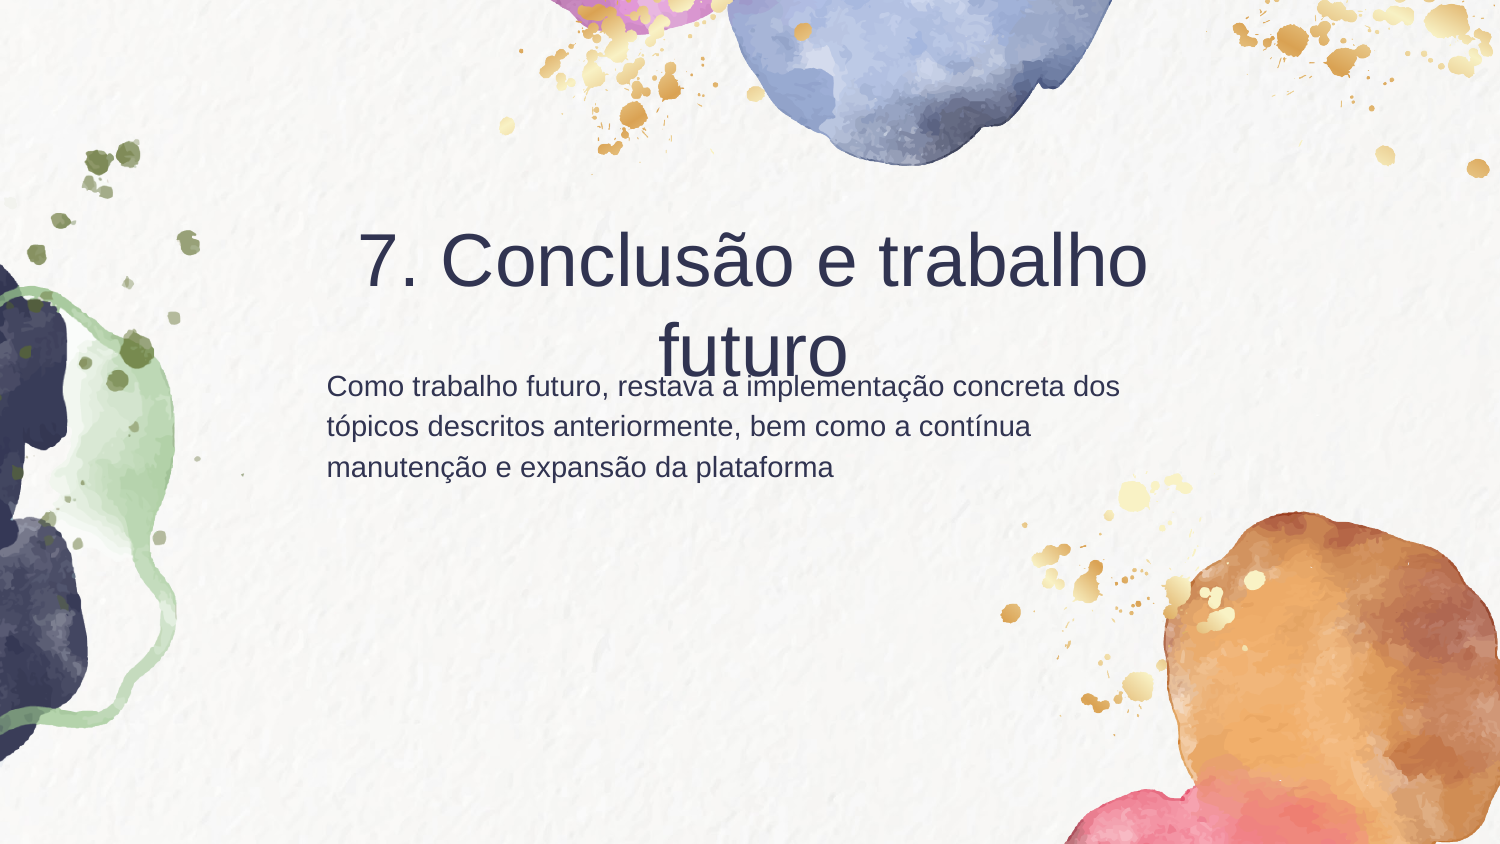

# 7. Conclusão e trabalho futuro
Como trabalho futuro, restava a implementação concreta dos tópicos descritos anteriormente, bem como a contínua manutenção e expansão da plataforma